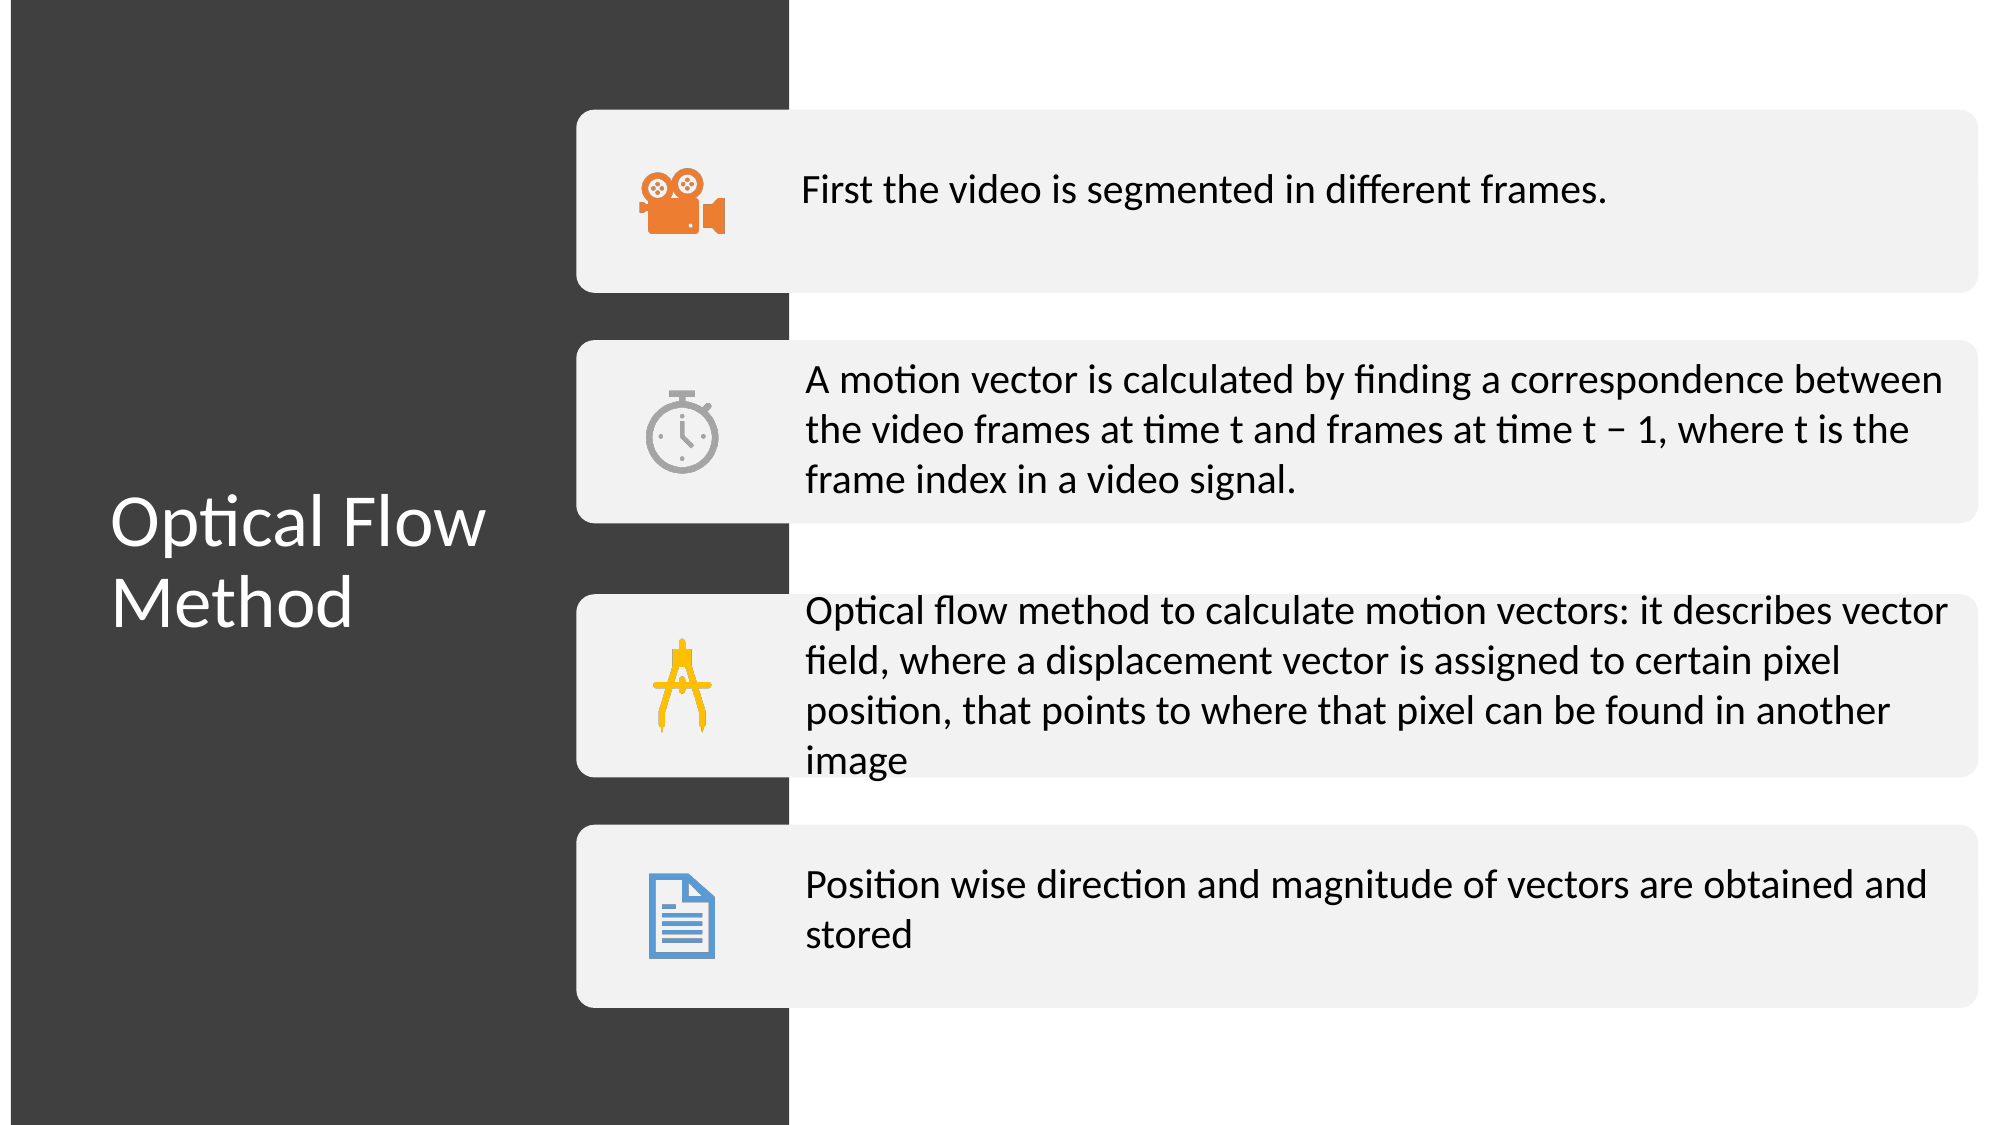

# Optical Flow Method
First the video is segmented in different frames.
A motion vector is calculated by finding a correspondence between the video frames at time t and frames at time t − 1, where t is the frame index in a video signal.
Optical flow method to calculate motion vectors: it describes vector field, where a displacement vector is assigned to certain pixel position, that points to where that pixel can be found in another image
Position wise direction and magnitude of vectors are obtained and stored